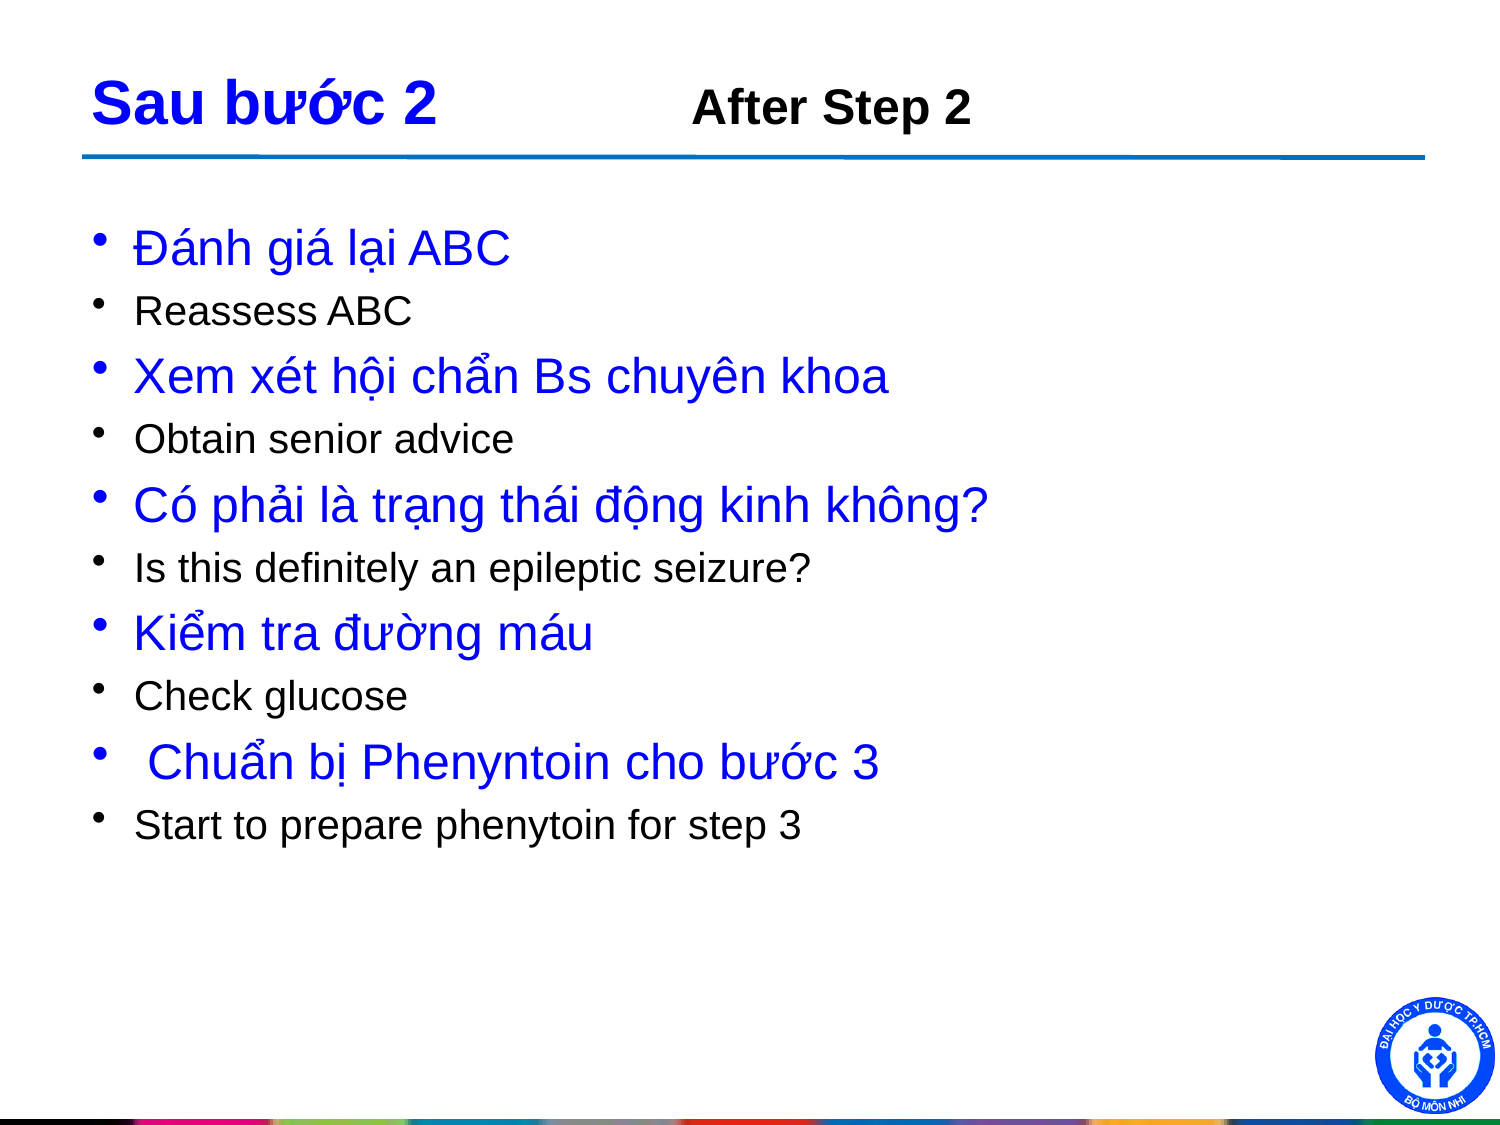

# Sau bước 2 		After Step 2
Đánh giá lại ABC
Reassess ABC
Xem xét hội chẩn Bs chuyên khoa
Obtain senior advice
Có phải là trạng thái động kinh không?
Is this definitely an epileptic seizure?
Kiểm tra đường máu
Check glucose
 Chuẩn bị Phenyntoin cho bước 3
Start to prepare phenytoin for step 3